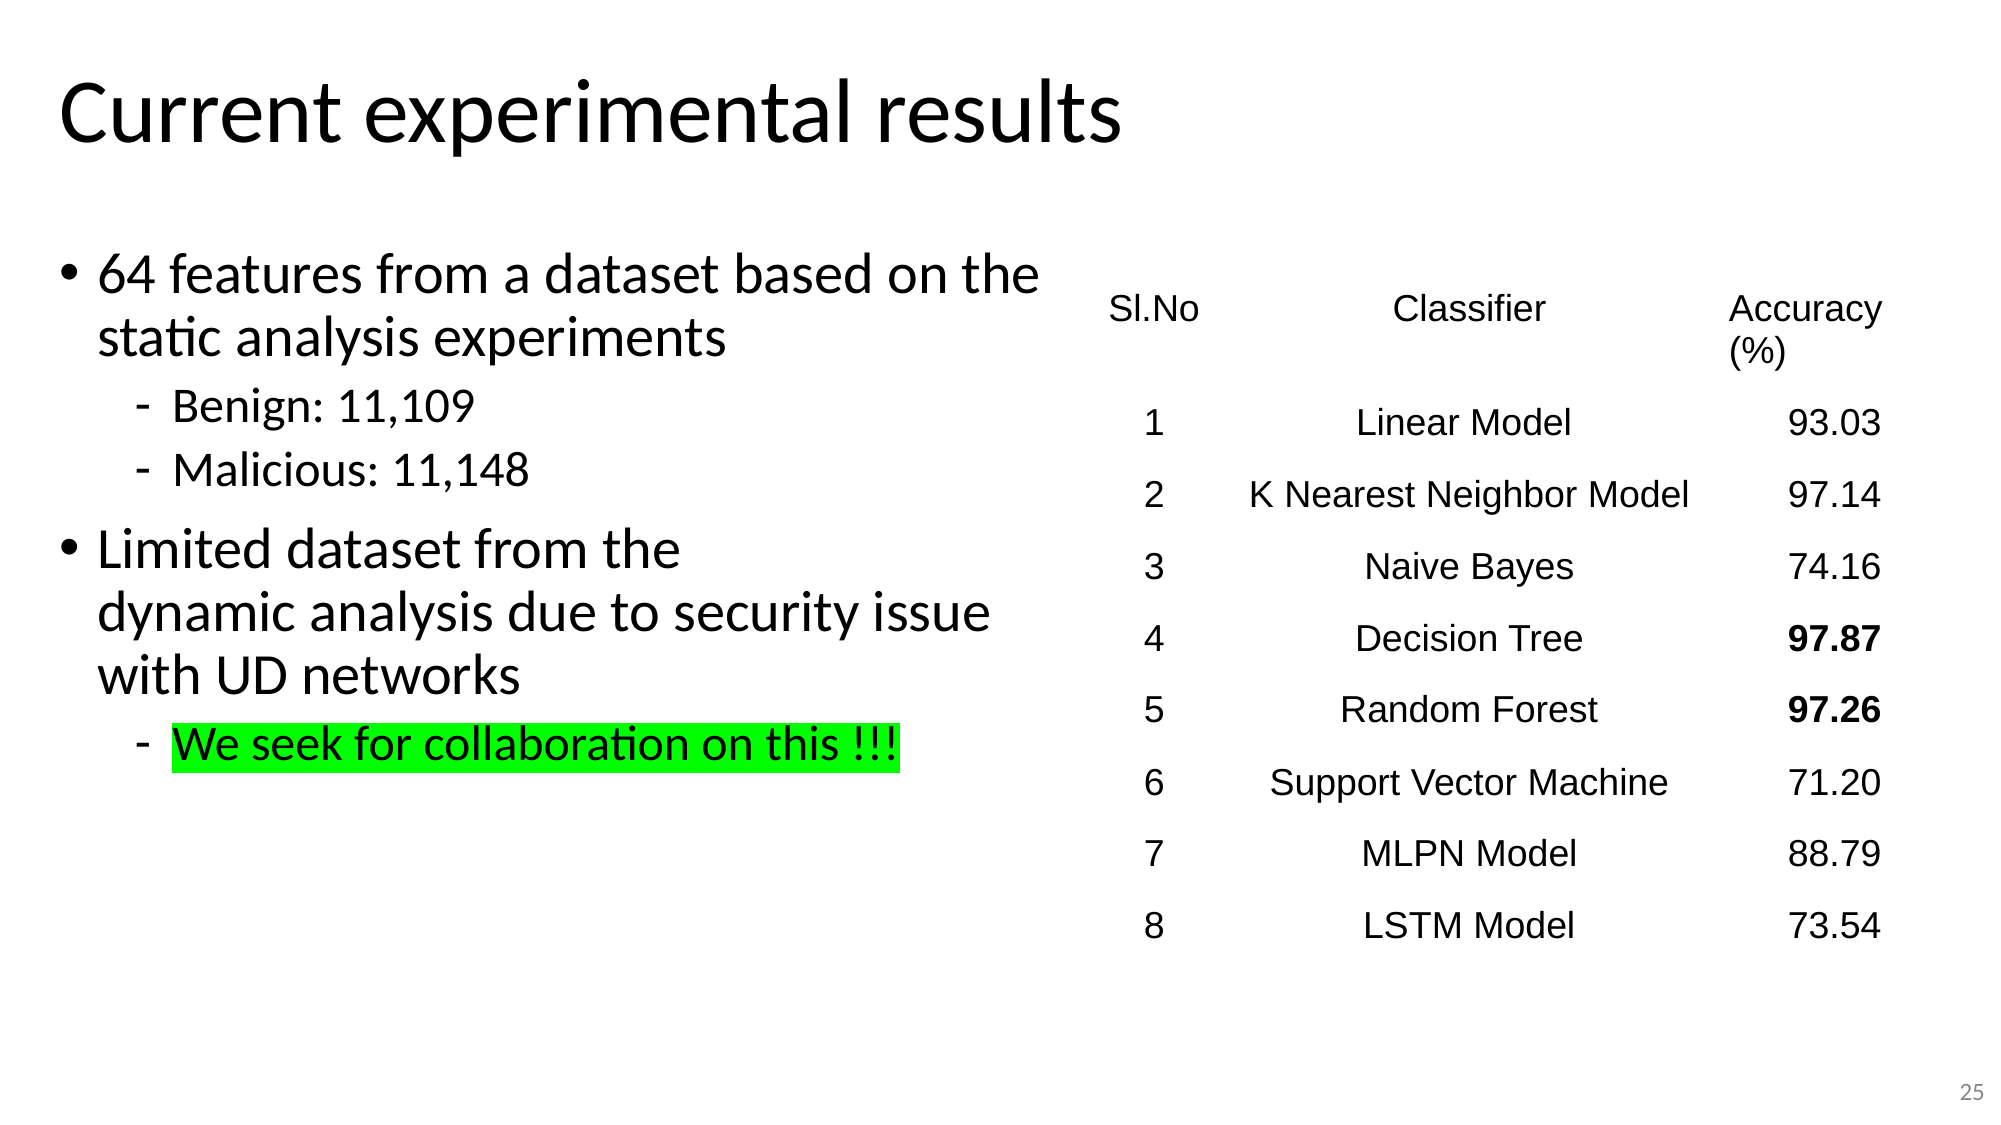

# Current experimental results
64 features from a dataset based on the static analysis experiments
Benign: 11,109
Malicious: 11,148
Limited dataset from the
dynamic analysis due to security issue with UD networks
We seek for collaboration on this !!!
| Sl.No | Classifier | Accuracy (%) |
| --- | --- | --- |
| 1 | Linear Model | 93.03 |
| 2 | K Nearest Neighbor Model | 97.14 |
| 3 | Naive Bayes | 74.16 |
| 4 | Decision Tree | 97.87 |
| 5 | Random Forest | 97.26 |
| 6 | Support Vector Machine | 71.20 |
| 7 | MLPN Model | 88.79 |
| 8 | LSTM Model | 73.54 |
25